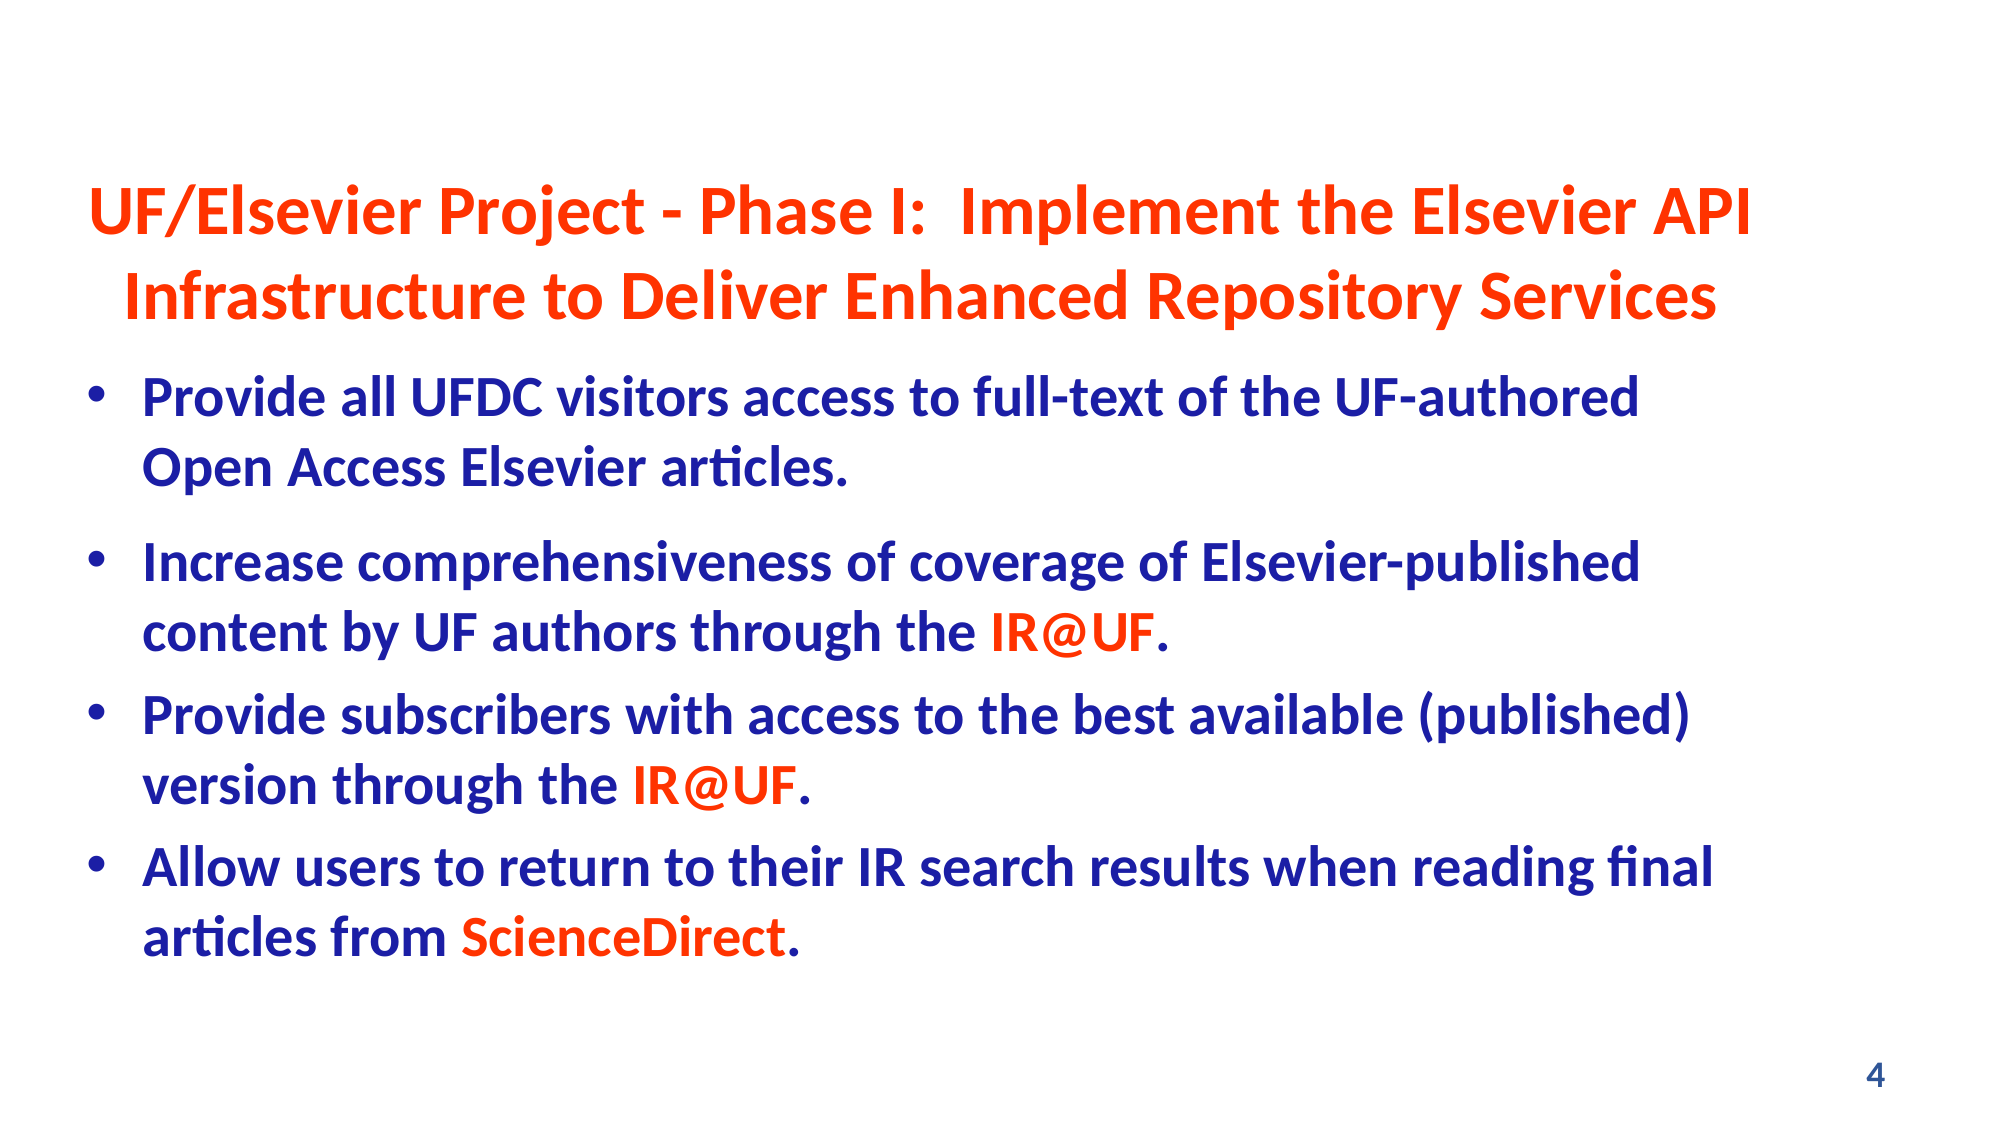

UF/Elsevier Project - Phase I:  Implement the Elsevier API Infrastructure to Deliver Enhanced Repository Services
Provide all UFDC visitors access to full-text of the UF-authored Open Access Elsevier articles.
Increase comprehensiveness of coverage of Elsevier-published content by UF authors through the IR@UF.
Provide subscribers with access to the best available (published) version through the IR@UF.
Allow users to return to their IR search results when reading final articles from ScienceDirect.
4